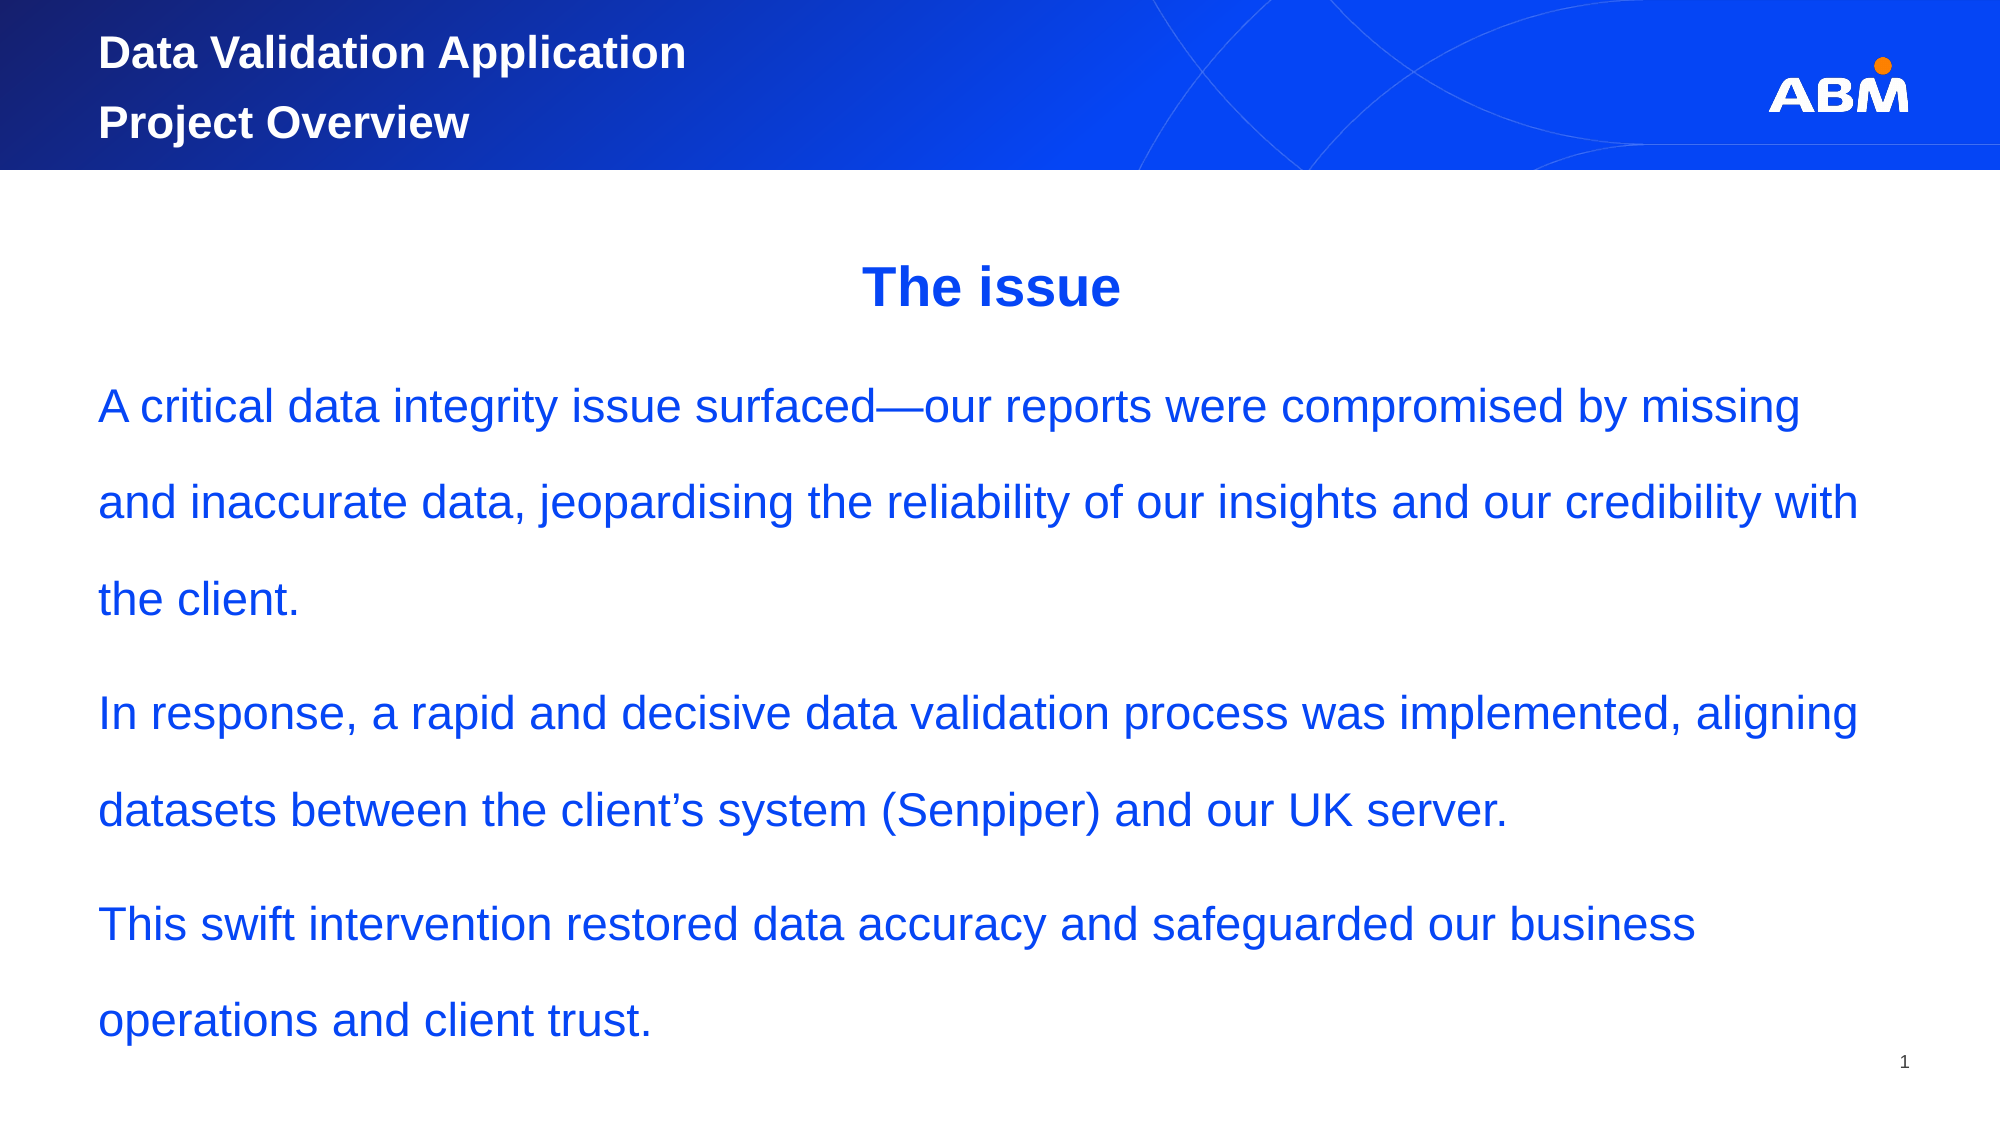

Data Validation Application
Project Overview
The issue
A critical data integrity issue surfaced—our reports were compromised by missing and inaccurate data, jeopardising the reliability of our insights and our credibility with the client.
In response, a rapid and decisive data validation process was implemented, aligning datasets between the client’s system (Senpiper) and our UK server.
This swift intervention restored data accuracy and safeguarded our business operations and client trust.